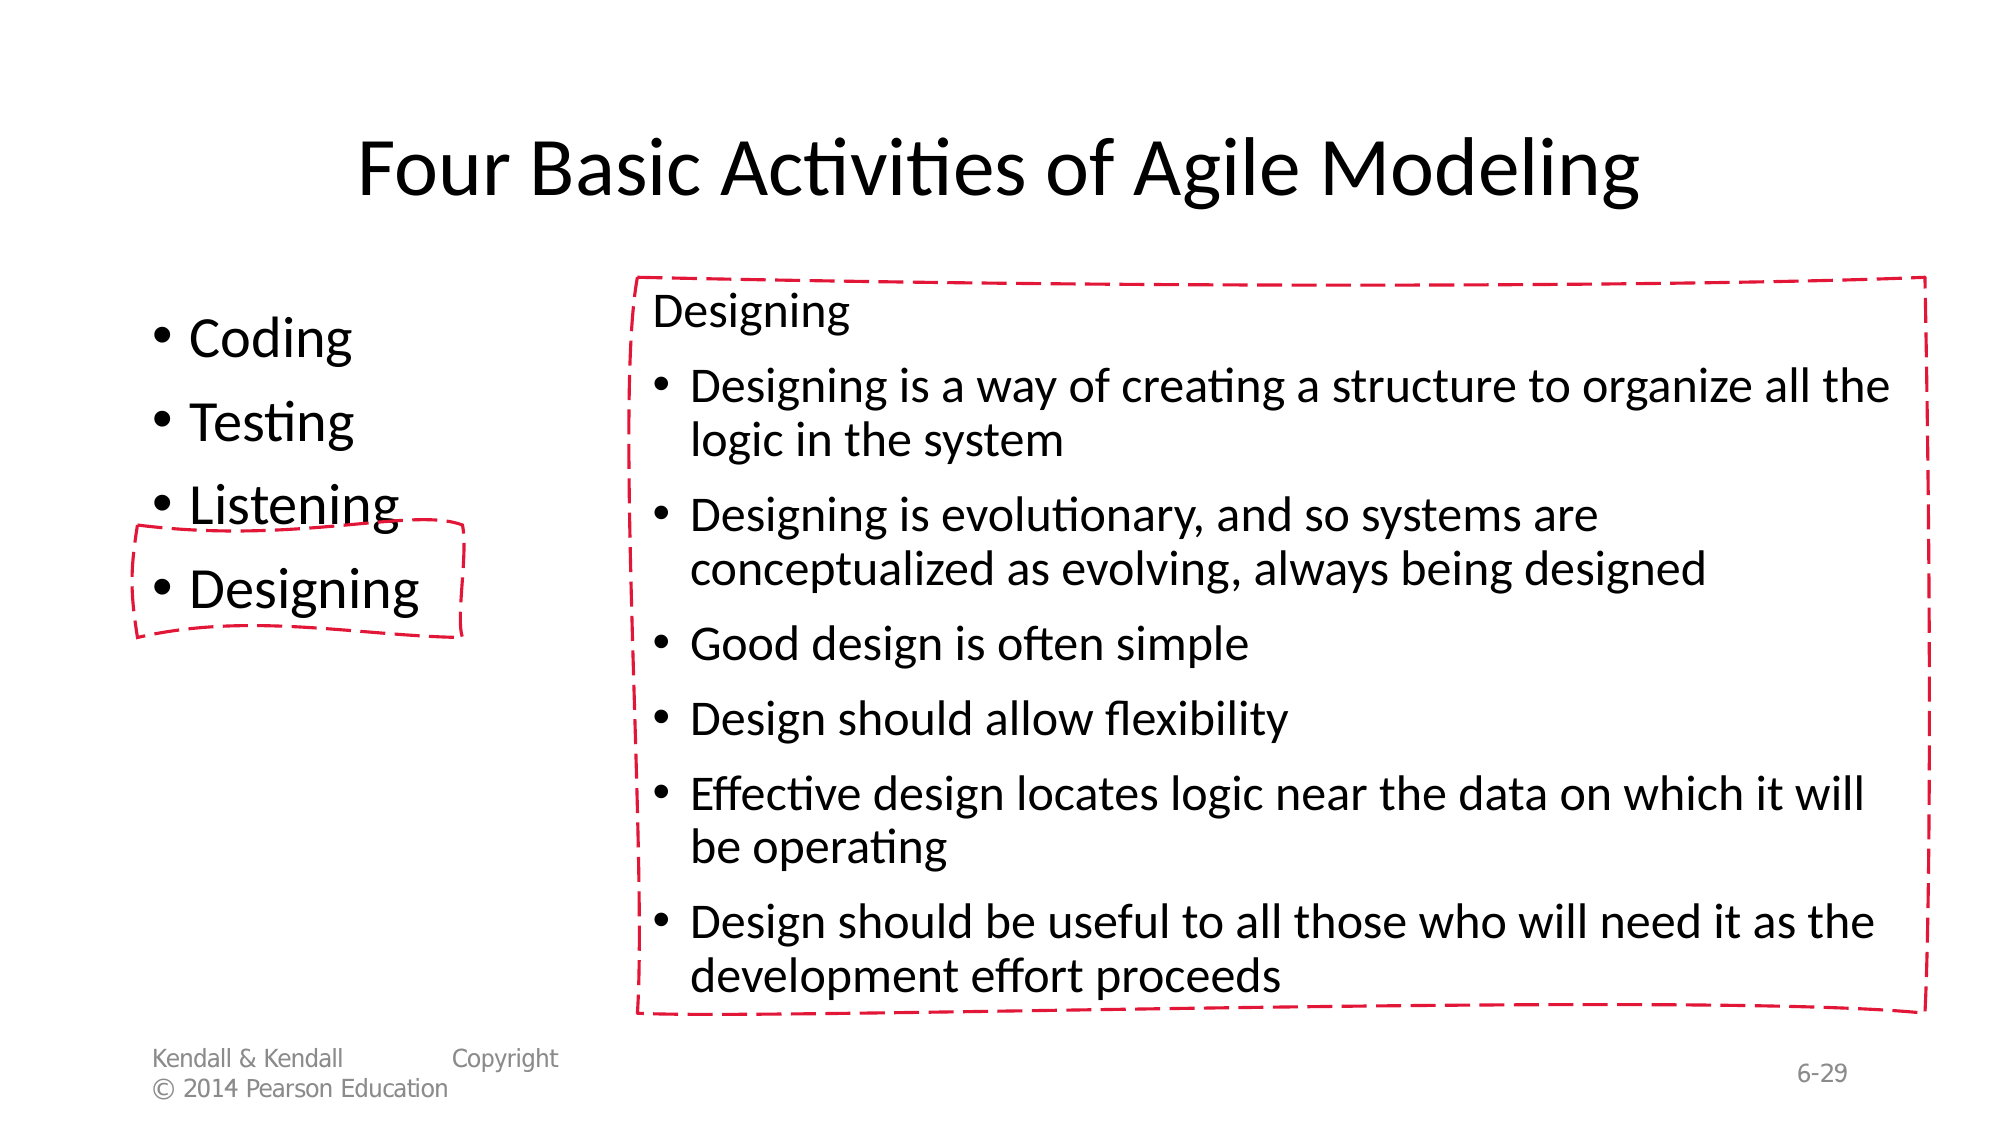

# Four Basic Activities of Agile Modeling
Designing
Designing is a way of creating a structure to organize all the logic in the system
Designing is evolutionary, and so systems are conceptualized as evolving, always being designed
Good design is often simple
Design should allow flexibility
Effective design locates logic near the data on which it will be operating
Design should be useful to all those who will need it as the development effort proceeds
Coding
Testing
Listening
Designing

Kendall & Kendall	Copyright © 2014 Pearson Education
6-29